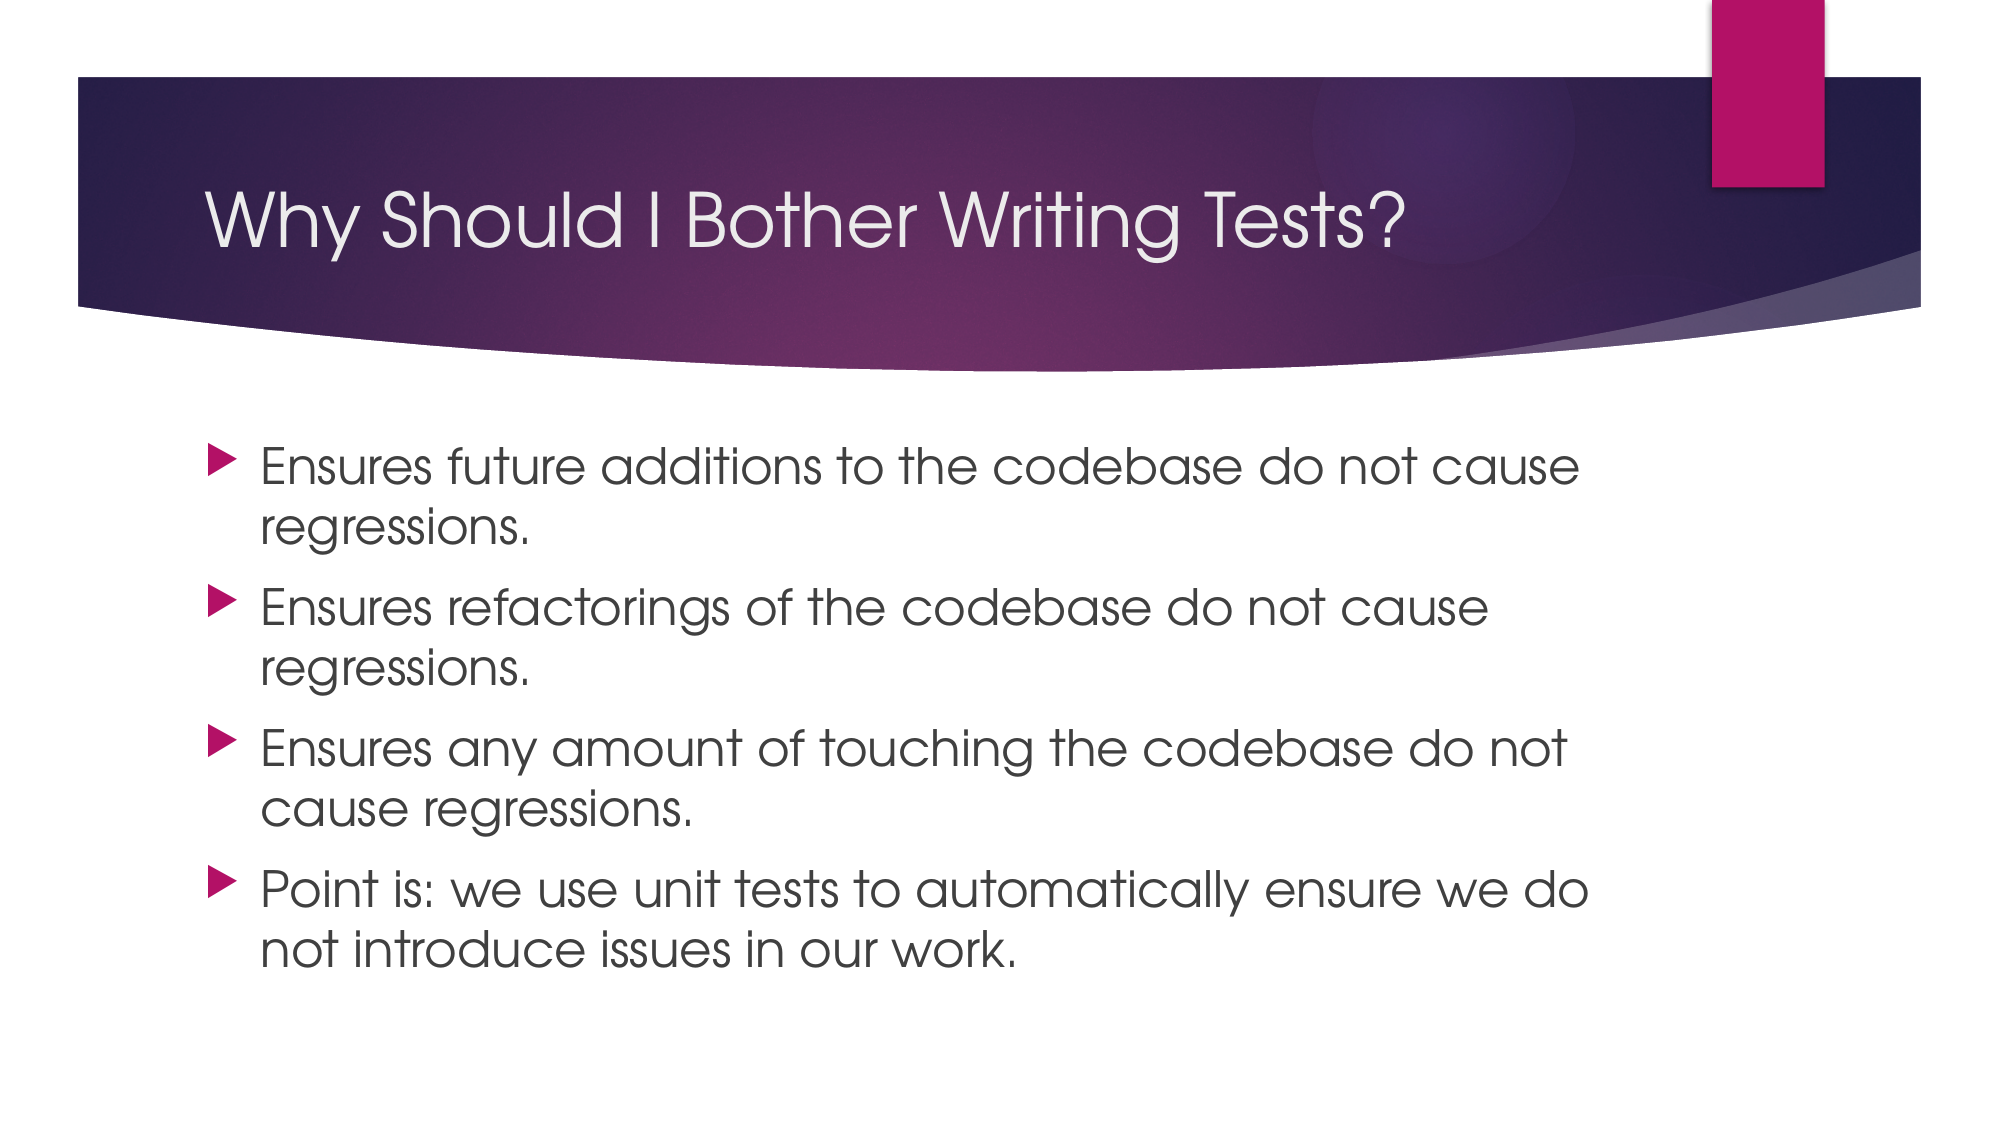

# Why Should I Bother Writing Tests?
Ensures future additions to the codebase do not cause regressions.
Ensures refactorings of the codebase do not cause regressions.
Ensures any amount of touching the codebase do not cause regressions.
Point is: we use unit tests to automatically ensure we do not introduce issues in our work.